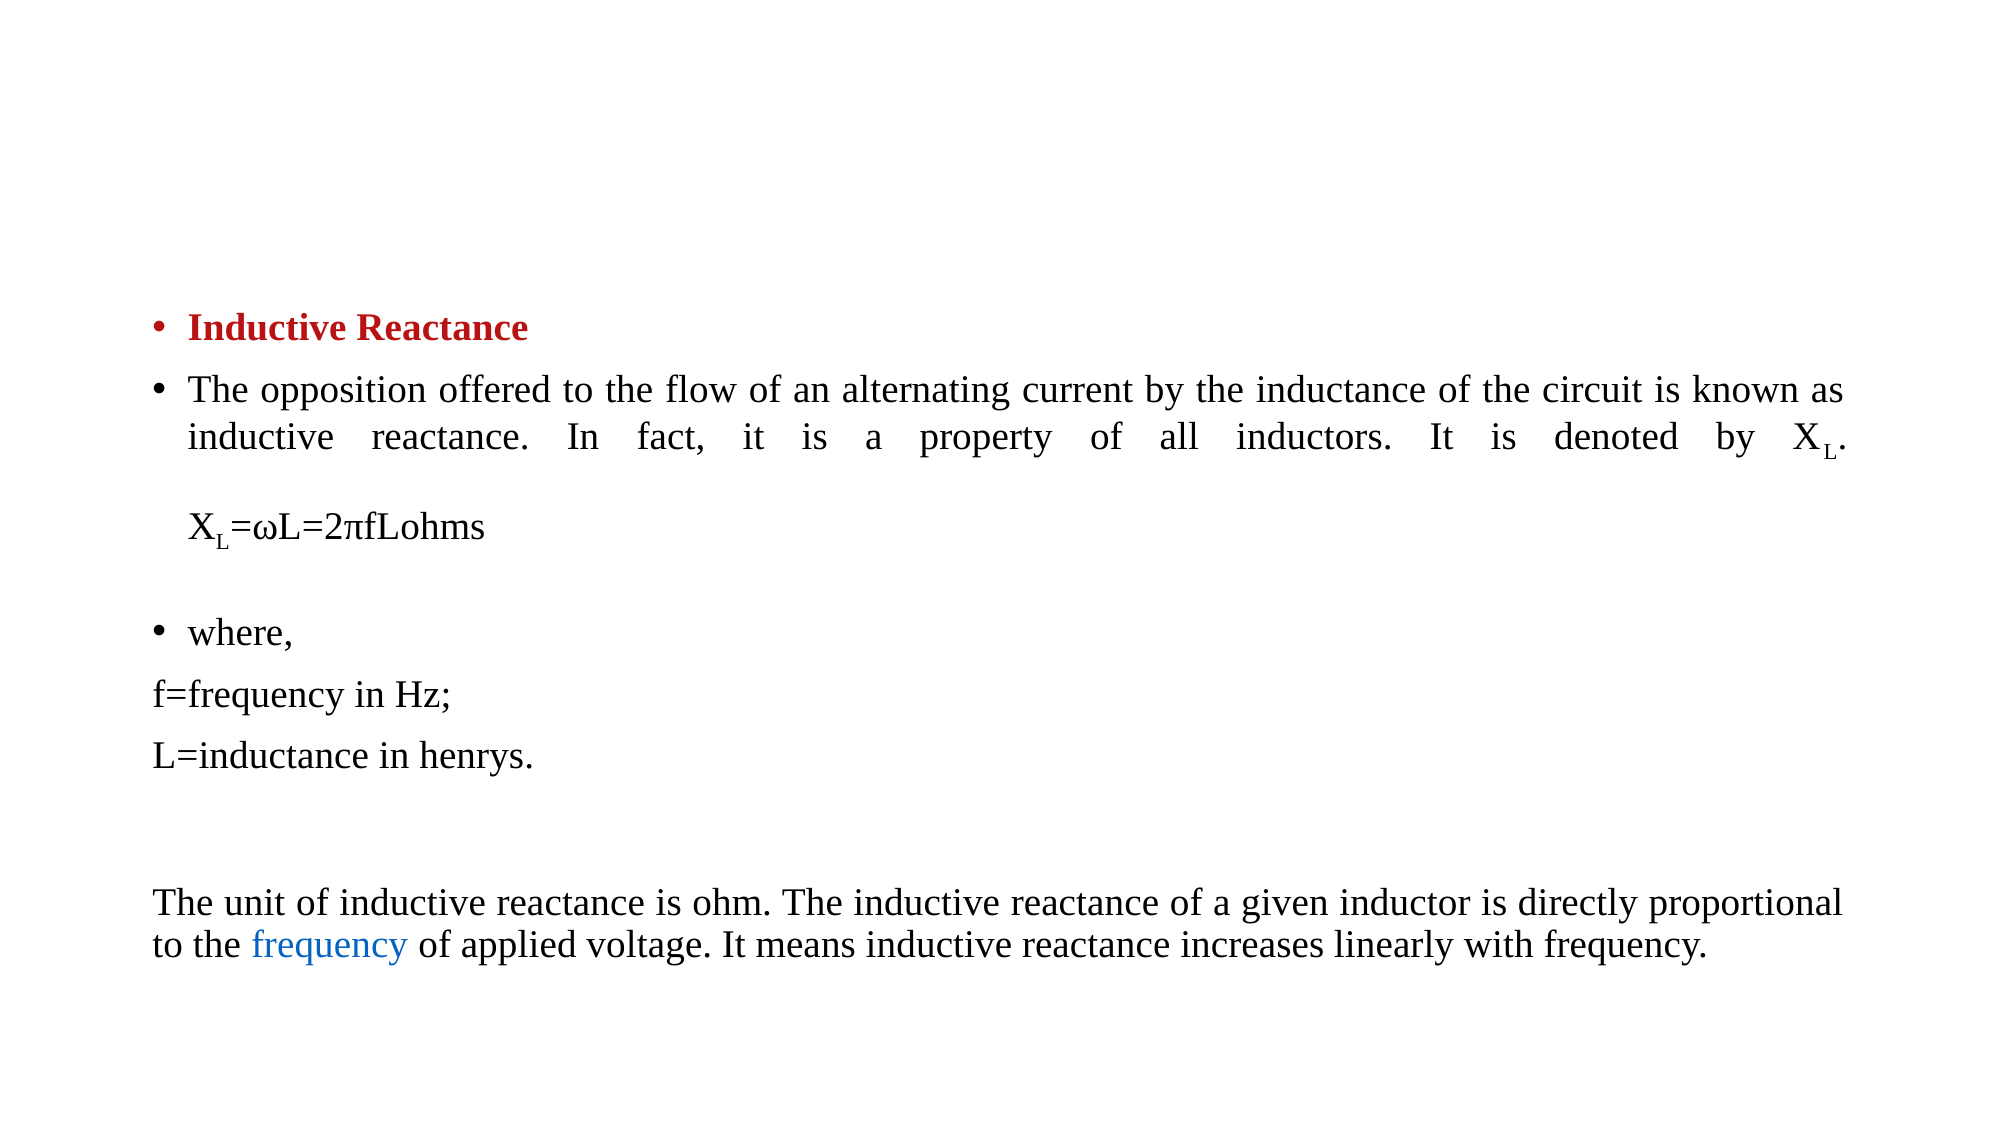

#
Inductive Reactance
The opposition offered to the flow of an alternating current by the inductance of the circuit is known as inductive reactance. In fact, it is a property of all inductors. It is denoted by XL.
 
XL=ωL=2πfLohms
where,
f=frequency in Hz;
L=inductance in henrys.
 
The unit of inductive reactance is ohm. The inductive reactance of a given inductor is directly proportional to the frequency of applied voltage. It means inductive reactance increases linearly with frequency.